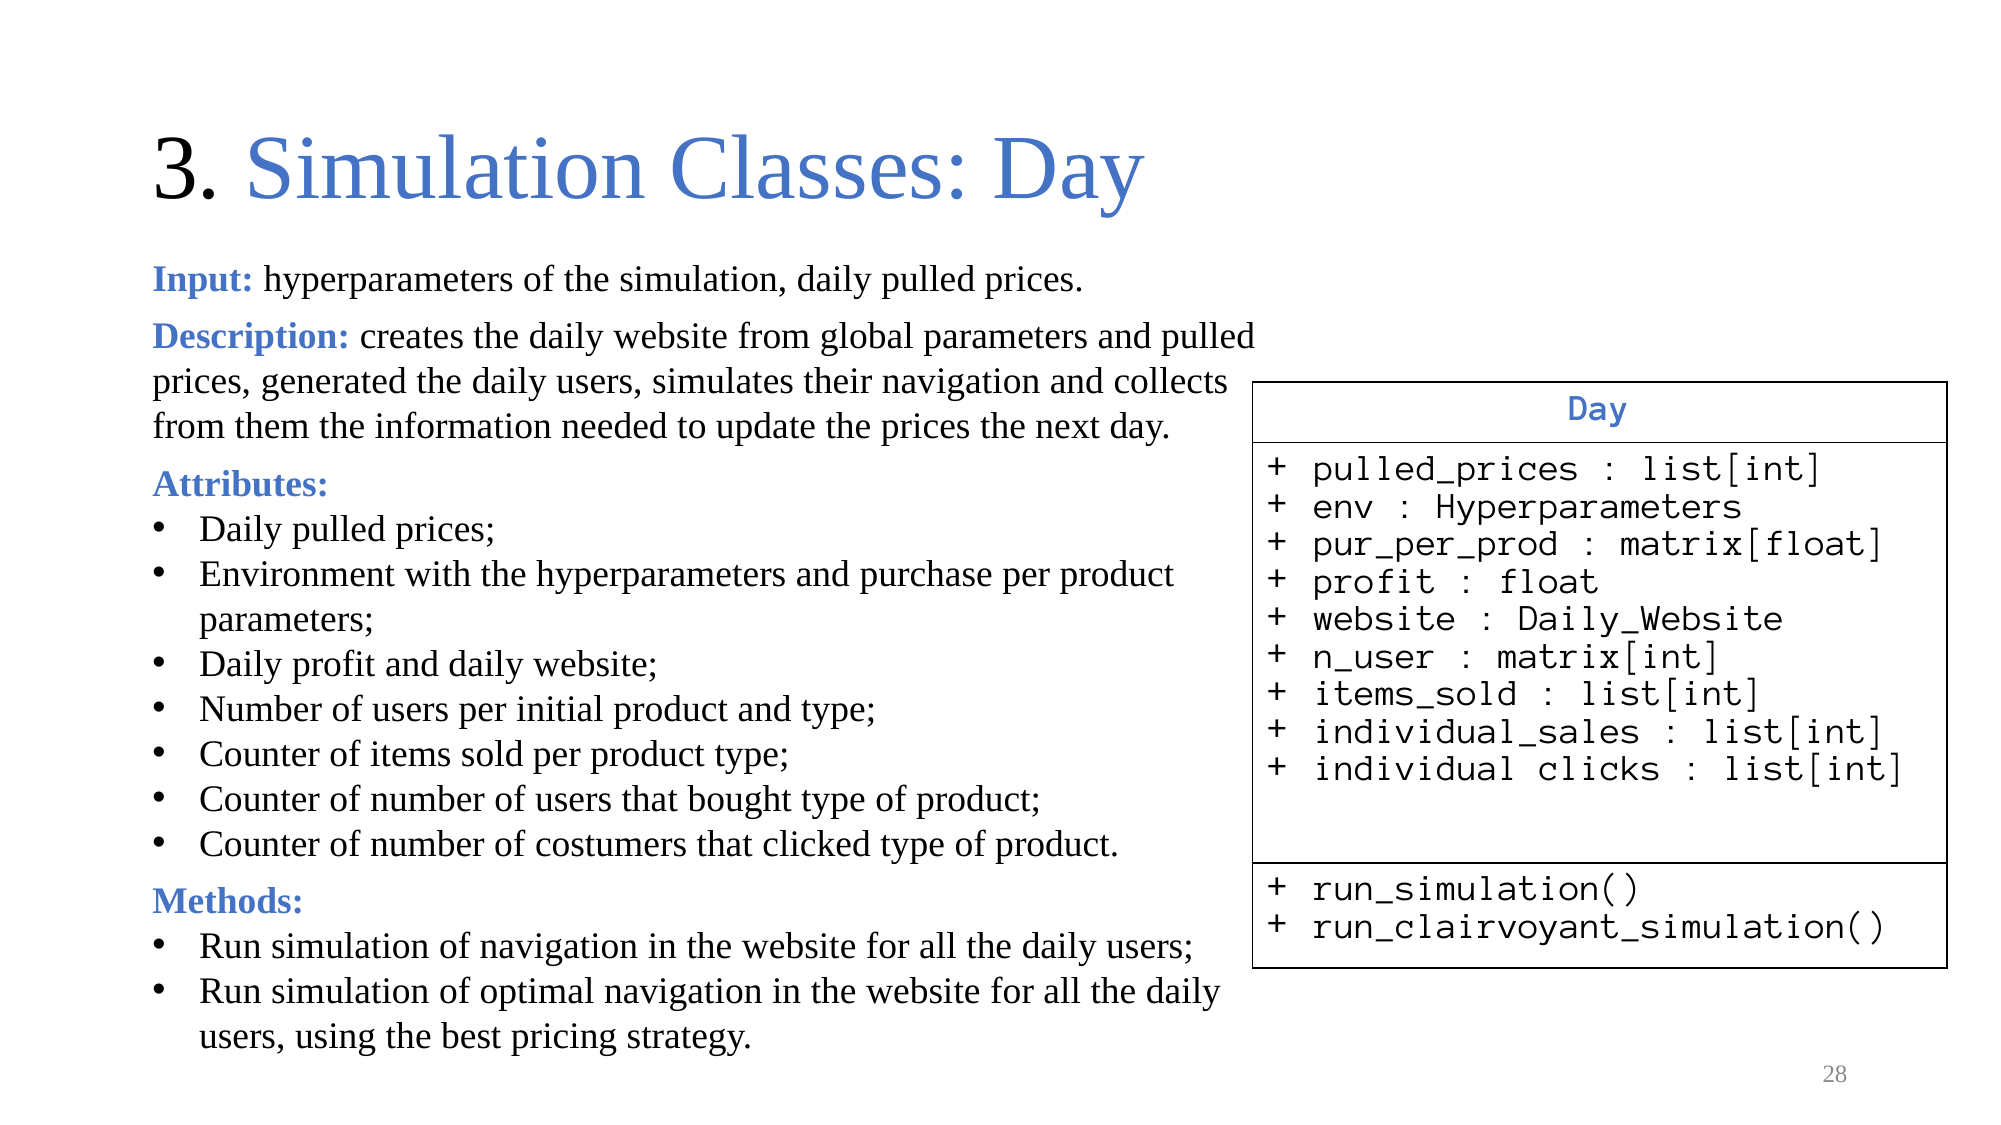

3. Simulation Classes: Day
Input: hyperparameters of the simulation, daily pulled prices.
Description: creates the daily website from global parameters and pulled prices, generated the daily users, simulates their navigation and collects from them the information needed to update the prices the next day.
Attributes:
Daily pulled prices;
Environment with the hyperparameters and purchase per product parameters;
Daily profit and daily website;
Number of users per initial product and type;
Counter of items sold per product type;
Counter of number of users that bought type of product;
Counter of number of costumers that clicked type of product.
Methods:
Run simulation of navigation in the website for all the daily users;
Run simulation of optimal navigation in the website for all the daily users, using the best pricing strategy.
| Day |
| --- |
| pulled\_prices : list[int] env : Hyperparameters pur\_per\_prod : matrix[float] profit : float website : Daily\_Website n\_user : matrix[int] items\_sold : list[int] individual\_sales : list[int] individual clicks : list[int] |
| run\_simulation() run\_clairvoyant\_simulation() |
28